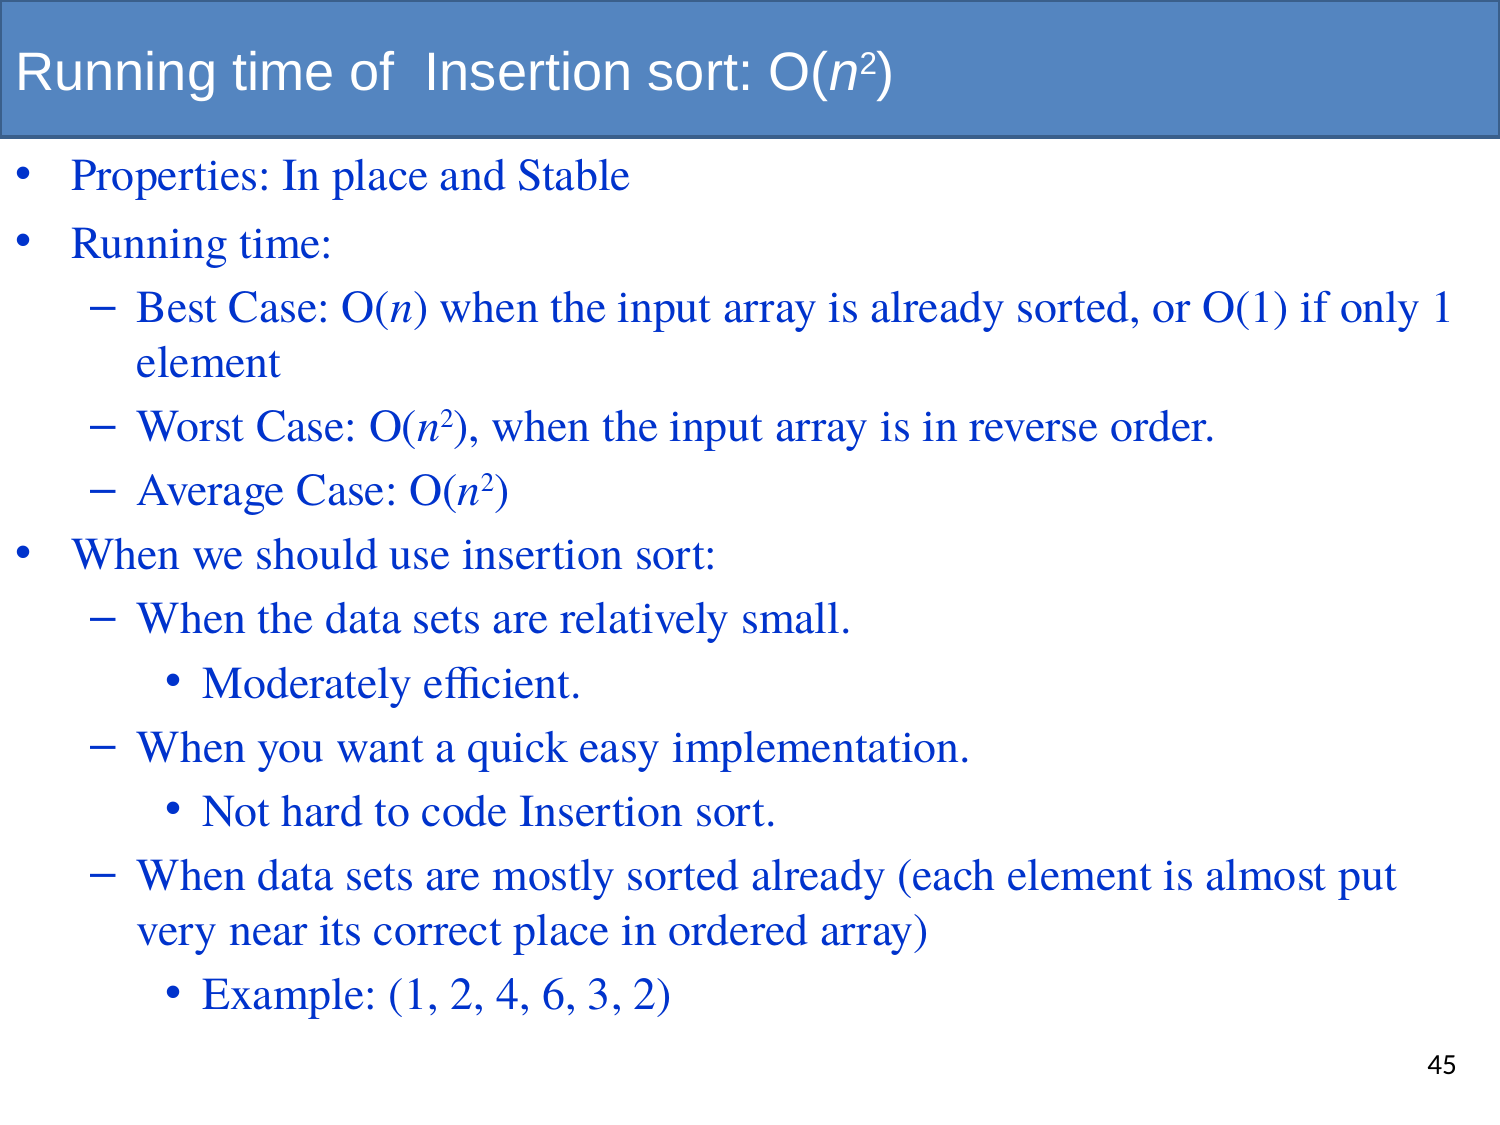

# Running time of  Insertion sort: O(n2)
Properties: In place and Stable
Running time:
Best Case: O(n) when the input array is already sorted, or O(1) if only 1 element
Worst Case: O(n2), when the input array is in reverse order.
Average Case: O(n2)
When we should use insertion sort:
When the data sets are relatively small.
Moderately efficient.
When you want a quick easy implementation.
Not hard to code Insertion sort.
When data sets are mostly sorted already (each element is almost put very near its correct place in ordered array)
Example: (1, 2, 4, 6, 3, 2)
45